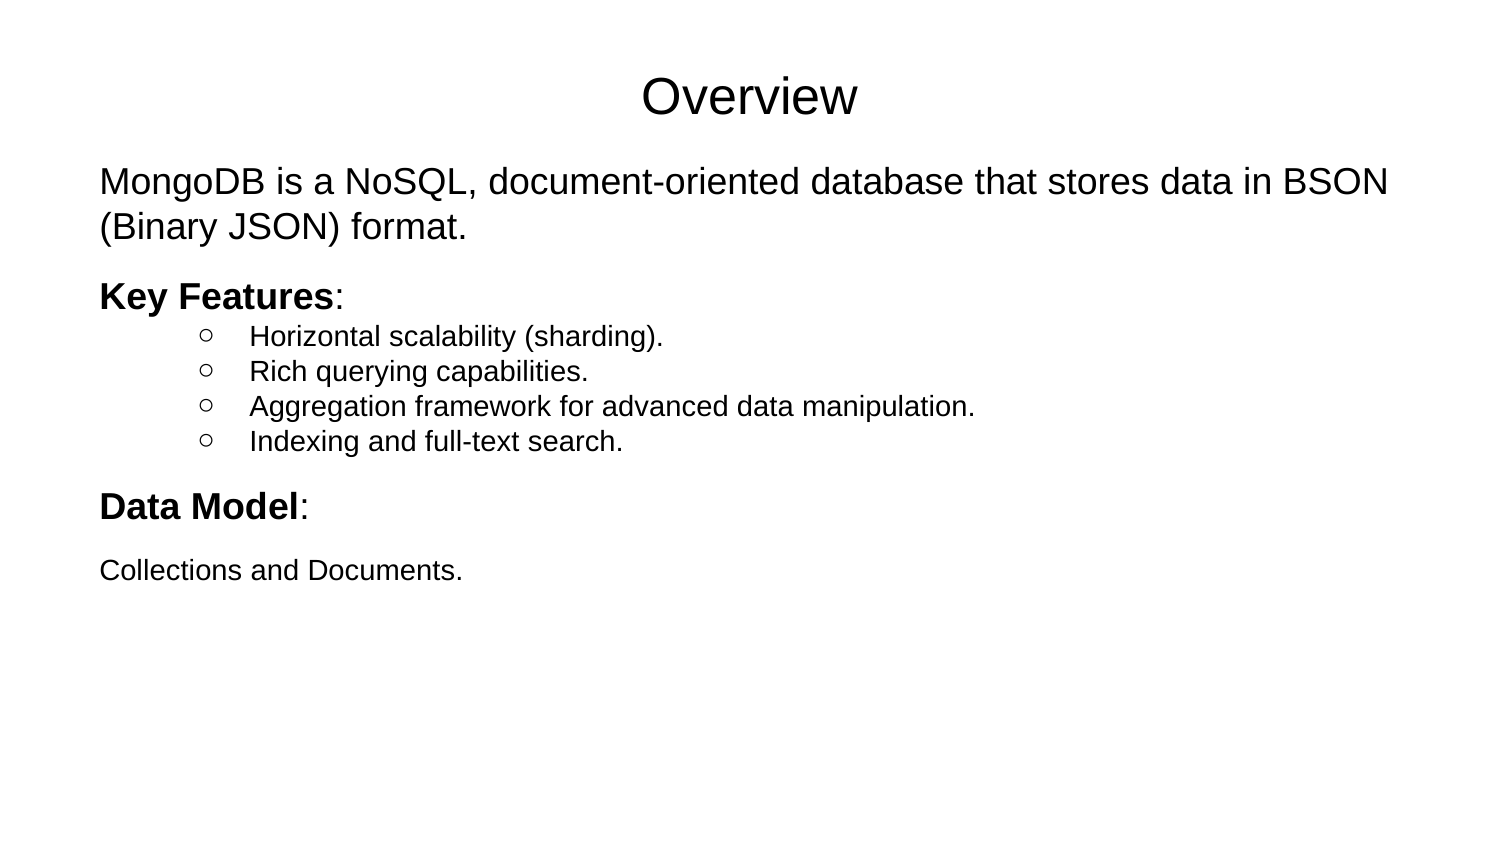

# Overview
MongoDB is a NoSQL, document-oriented database that stores data in BSON (Binary JSON) format.
Key Features:
Horizontal scalability (sharding).
Rich querying capabilities.
Aggregation framework for advanced data manipulation.
Indexing and full-text search.
Data Model:
Collections and Documents.